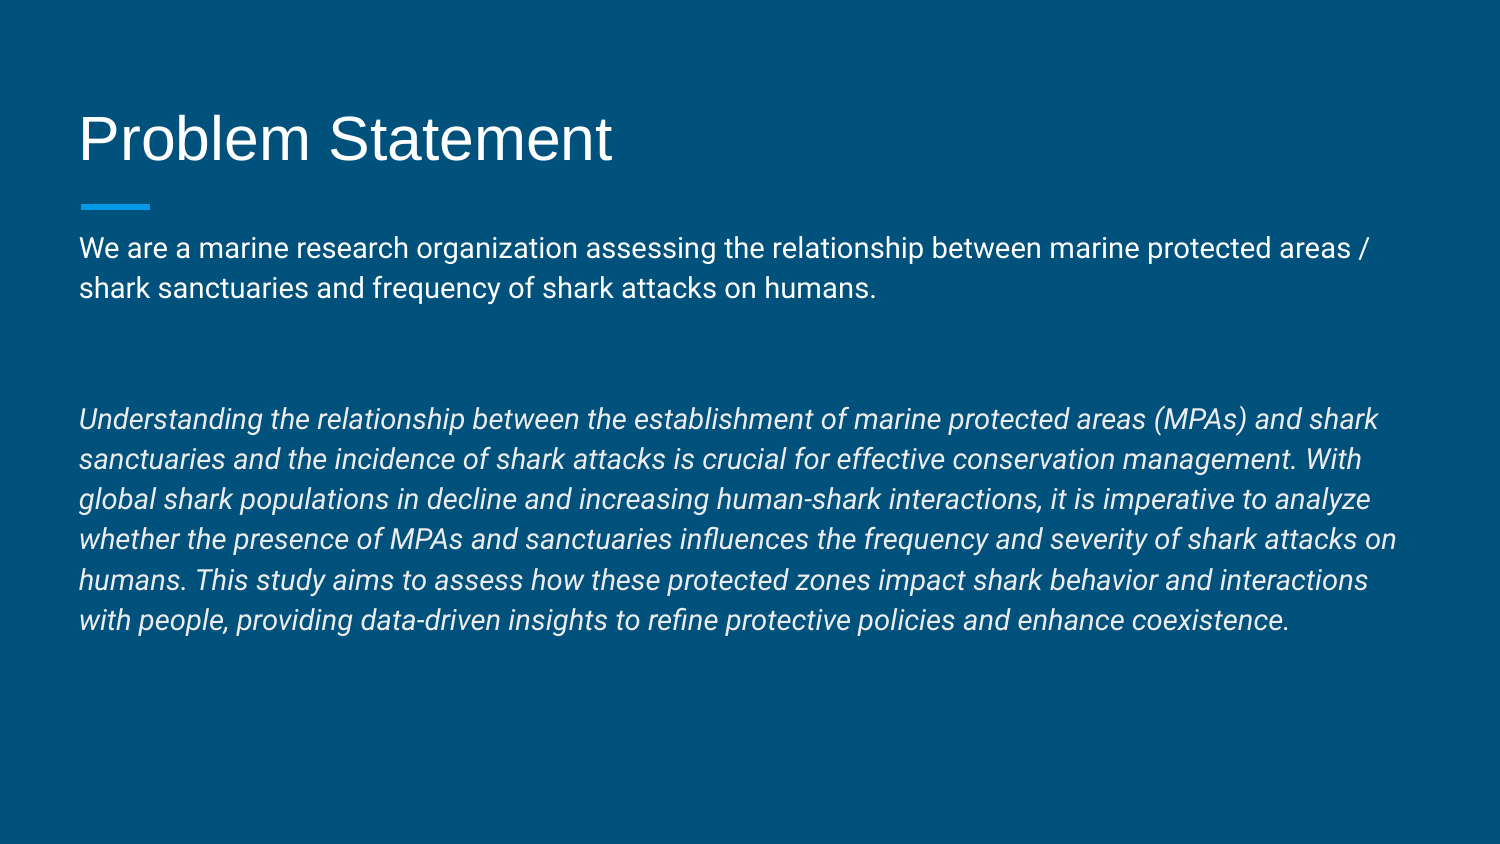

# Problem Statement
We are a marine research organization assessing the relationship between marine protected areas / shark sanctuaries and frequency of shark attacks on humans.

Understanding the relationship between the establishment of marine protected areas (MPAs) and shark sanctuaries and the incidence of shark attacks is crucial for effective conservation management. With global shark populations in decline and increasing human-shark interactions, it is imperative to analyze whether the presence of MPAs and sanctuaries influences the frequency and severity of shark attacks on humans. This study aims to assess how these protected zones impact shark behavior and interactions with people, providing data-driven insights to refine protective policies and enhance coexistence.